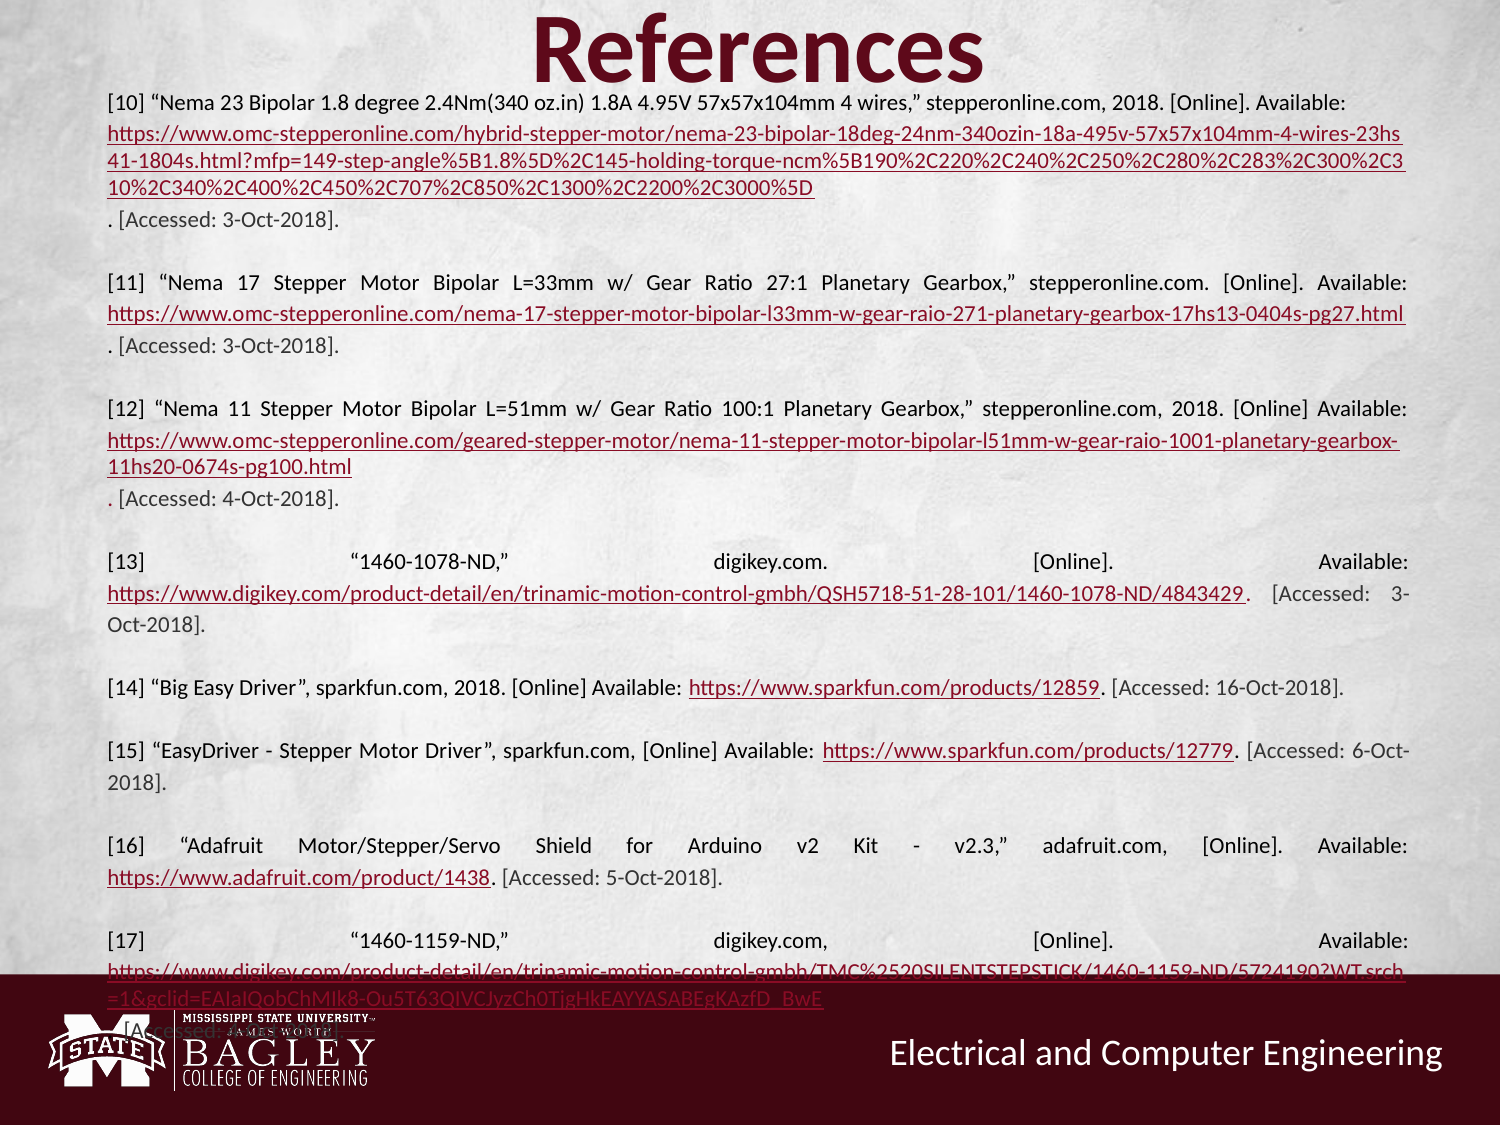

# References
[10] “Nema 23 Bipolar 1.8 degree 2.4Nm(340 oz.in) 1.8A 4.95V 57x57x104mm 4 wires,” stepperonline.com, 2018. [Online]. Available: https://www.omc-stepperonline.com/hybrid-stepper-motor/nema-23-bipolar-18deg-24nm-340ozin-18a-495v-57x57x104mm-4-wires-23hs41-1804s.html?mfp=149-step-angle%5B1.8%5D%2C145-holding-torque-ncm%5B190%2C220%2C240%2C250%2C280%2C283%2C300%2C310%2C340%2C400%2C450%2C707%2C850%2C1300%2C2200%2C3000%5D. [Accessed: 3-Oct-2018].

[11] “Nema 17 Stepper Motor Bipolar L=33mm w/ Gear Ratio 27:1 Planetary Gearbox,” stepperonline.com. [Online]. Available: https://www.omc-stepperonline.com/nema-17-stepper-motor-bipolar-l33mm-w-gear-raio-271-planetary-gearbox-17hs13-0404s-pg27.html. [Accessed: 3-Oct-2018].

[12] “Nema 11 Stepper Motor Bipolar L=51mm w/ Gear Ratio 100:1 Planetary Gearbox,” stepperonline.com, 2018. [Online] Available: https://www.omc-stepperonline.com/geared-stepper-motor/nema-11-stepper-motor-bipolar-l51mm-w-gear-raio-1001-planetary-gearbox-11hs20-0674s-pg100.html. [Accessed: 4-Oct-2018].

[13] “1460-1078-ND,” digikey.com. [Online]. Available: https://www.digikey.com/product-detail/en/trinamic-motion-control-gmbh/QSH5718-51-28-101/1460-1078-ND/4843429. [Accessed: 3-Oct-2018].

[14] “Big Easy Driver”, sparkfun.com, 2018. [Online] Available: https://www.sparkfun.com/products/12859. [Accessed: 16-Oct-2018].

[15] “EasyDriver - Stepper Motor Driver”, sparkfun.com, [Online] Available: https://www.sparkfun.com/products/12779. [Accessed: 6-Oct-2018].

[16] “Adafruit Motor/Stepper/Servo Shield for Arduino v2 Kit - v2.3,” adafruit.com, [Online]. Available: https://www.adafruit.com/product/1438. [Accessed: 5-Oct-2018].

[17] “1460-1159-ND,” digikey.com, [Online]. Available: https://www.digikey.com/product-detail/en/trinamic-motion-control-gmbh/TMC%2520SILENTSTEPSTICK/1460-1159-ND/5724190?WT.srch=1&gclid=EAIaIQobChMIk8-Ou5T63QIVCJyzCh0TjgHkEAYYASABEgKAzfD_BwE.  [Accessed: 4-Oct-2018].